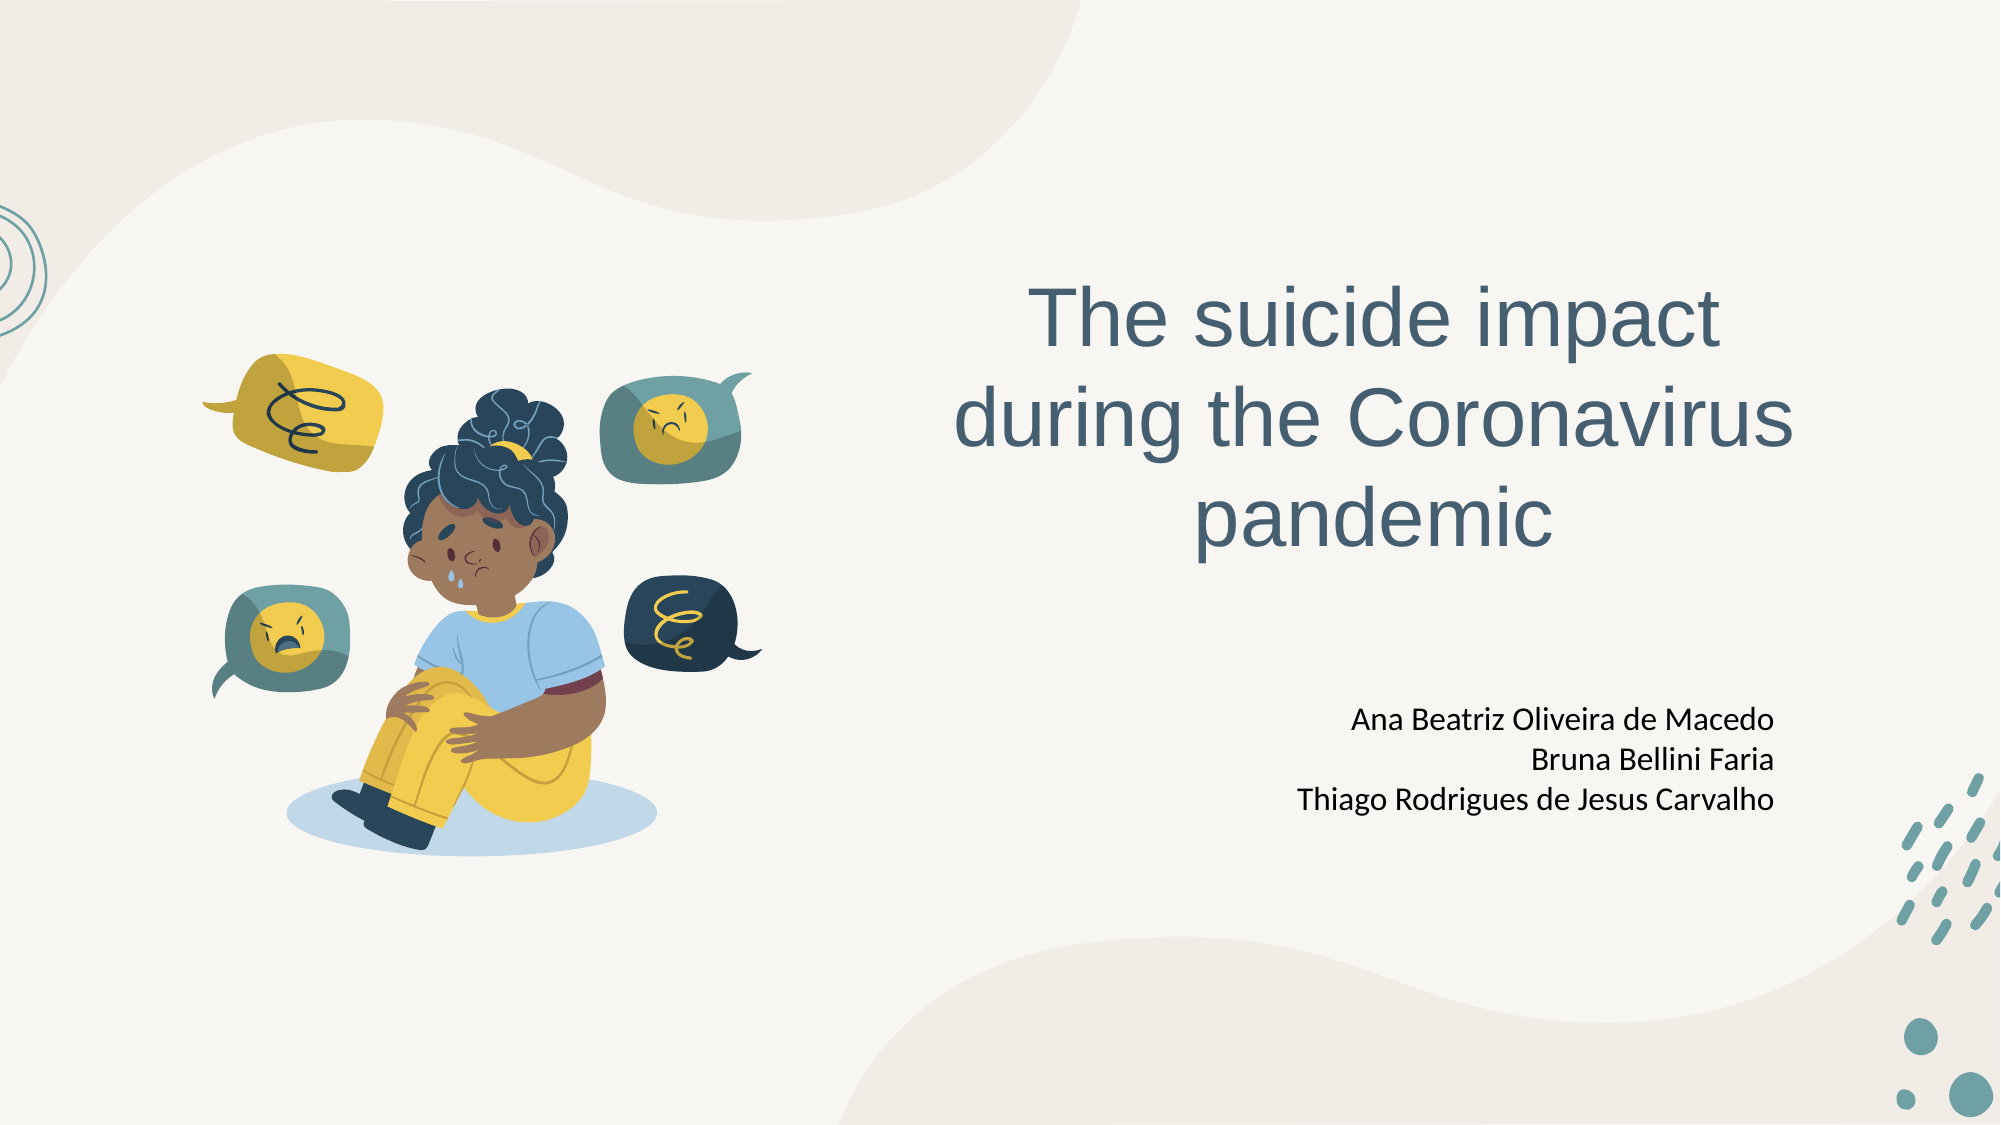

# The suicide impact during the Coronavirus pandemic

Ana Beatriz Oliveira de Macedo
Bruna Bellini Faria
Thiago Rodrigues de Jesus Carvalho